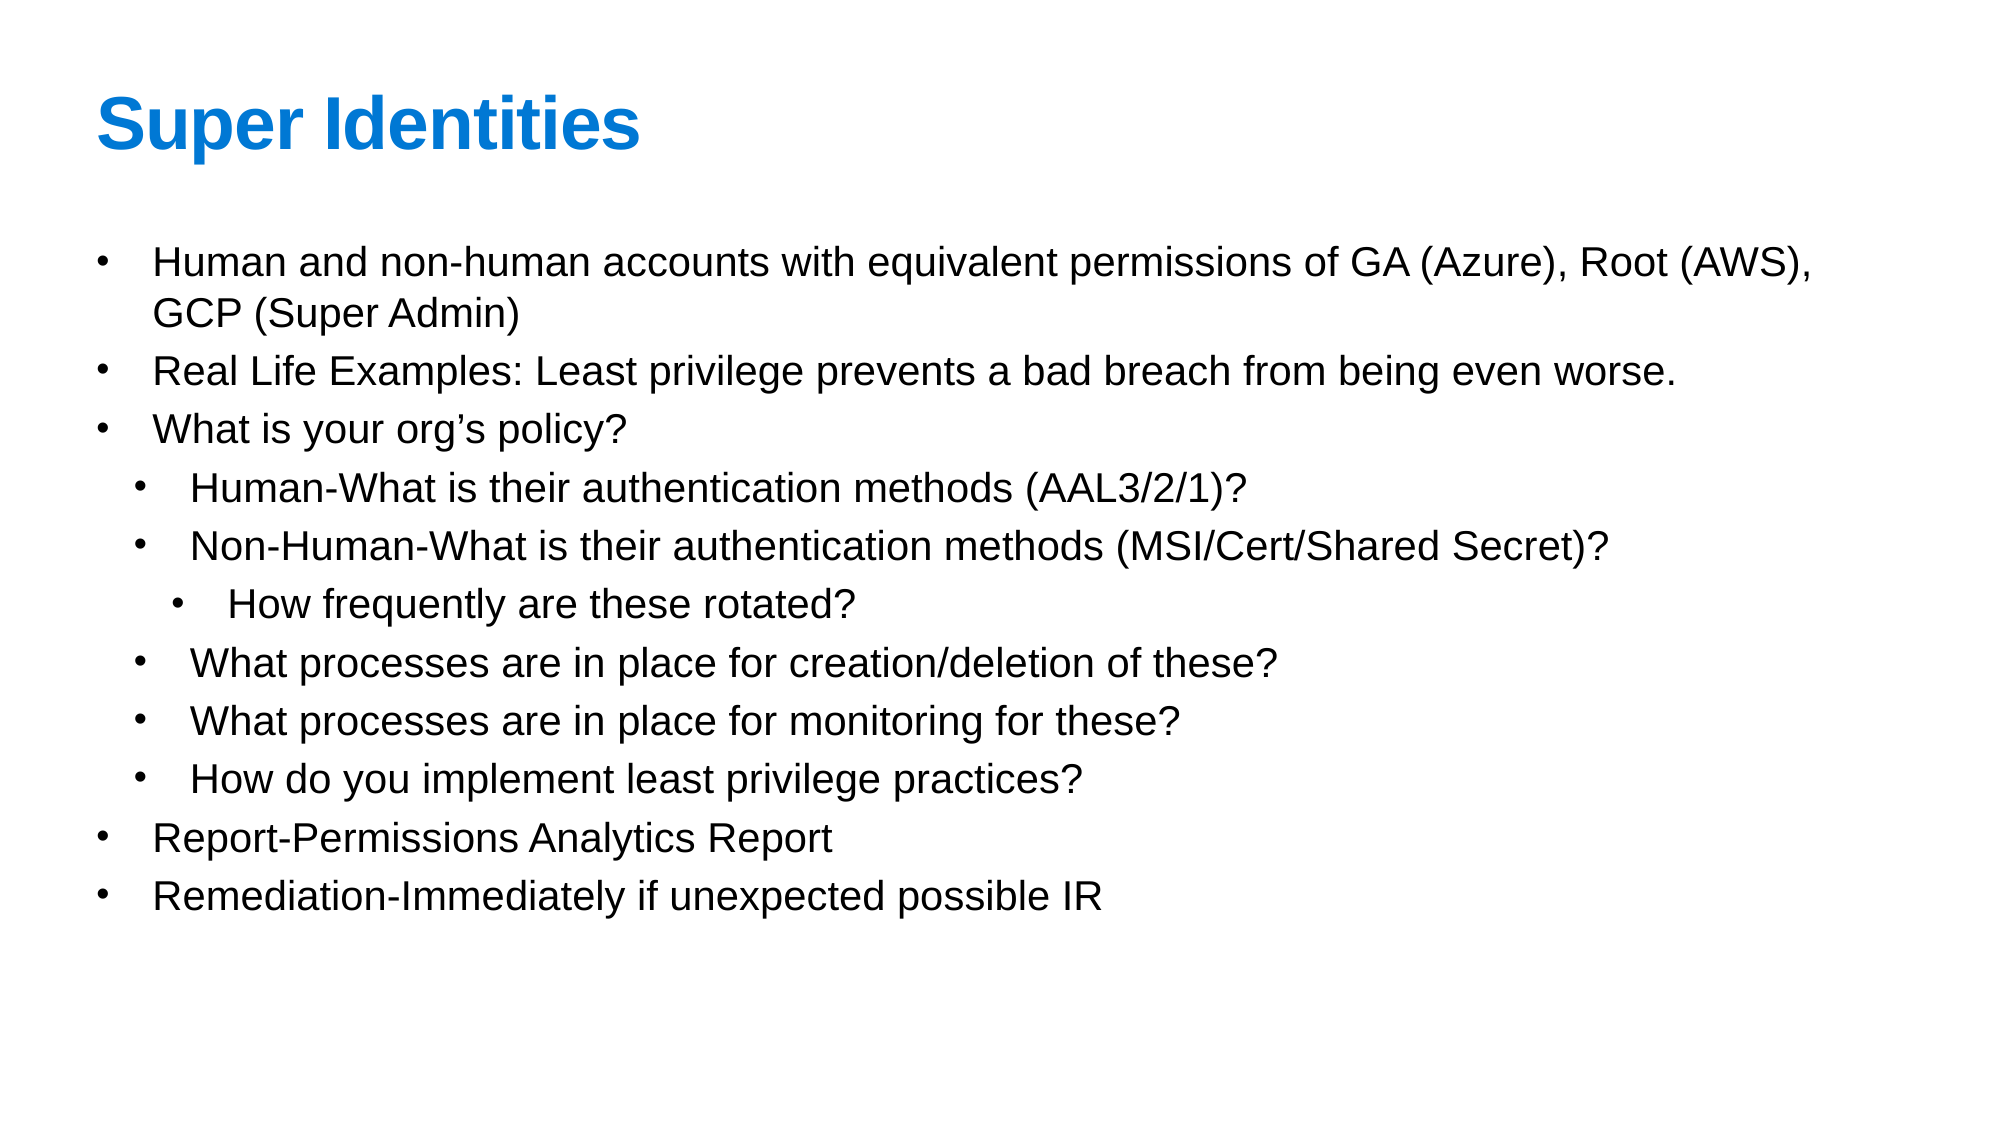

# Super Identities
Human and non-human accounts with equivalent permissions of GA (Azure), Root (AWS), GCP (Super Admin)
Real Life Examples: Least privilege prevents a bad breach from being even worse.
What is your org’s policy?
Human-What is their authentication methods (AAL3/2/1)?
Non-Human-What is their authentication methods (MSI/Cert/Shared Secret)?
How frequently are these rotated?
What processes are in place for creation/deletion of these?
What processes are in place for monitoring for these?
How do you implement least privilege practices?
Report-Permissions Analytics Report
Remediation-Immediately if unexpected possible IR